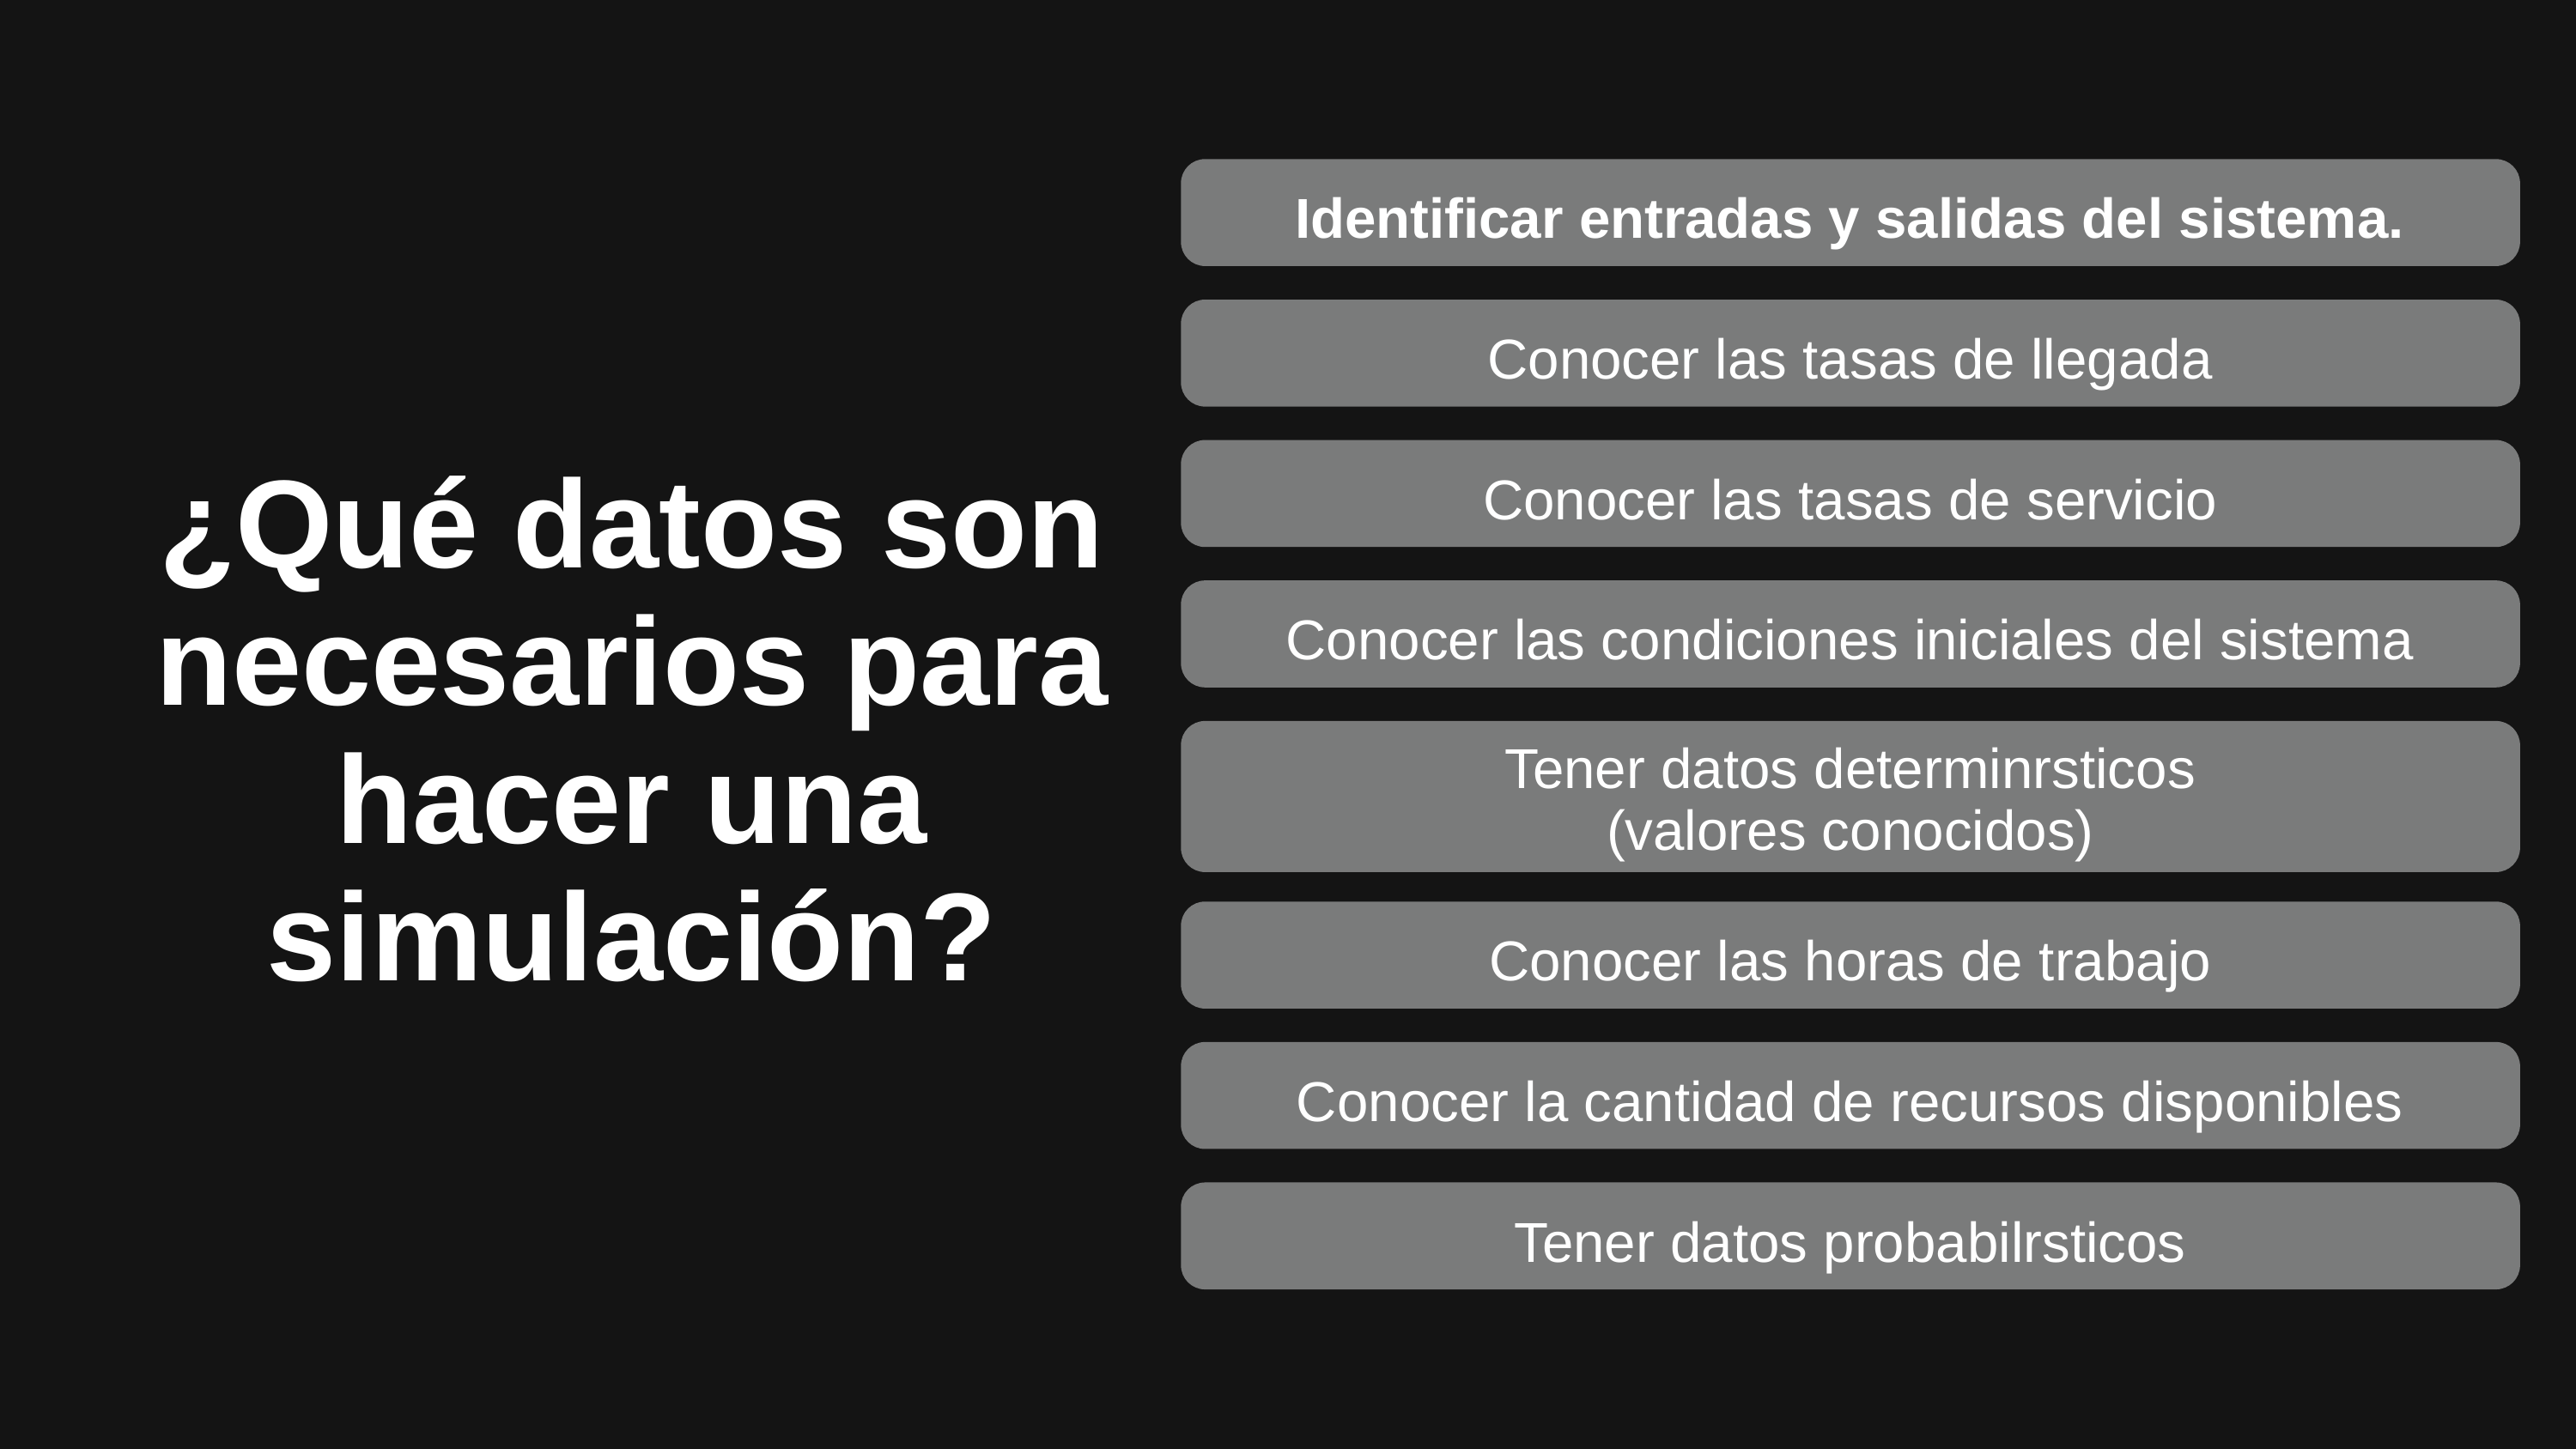

Identificar entradas y salidas del sistema.

Conocer las tasas de llegada

¿Qué datos son necesarios para hacer una simulación?
Conocer las tasas de servicio

Conocer las condiciones iniciales del sistema

Tener datos determinrsticos
(valores conocidos)

Conocer las horas de trabajo

Conocer la cantidad de recursos disponibles

Tener datos probabilrsticos